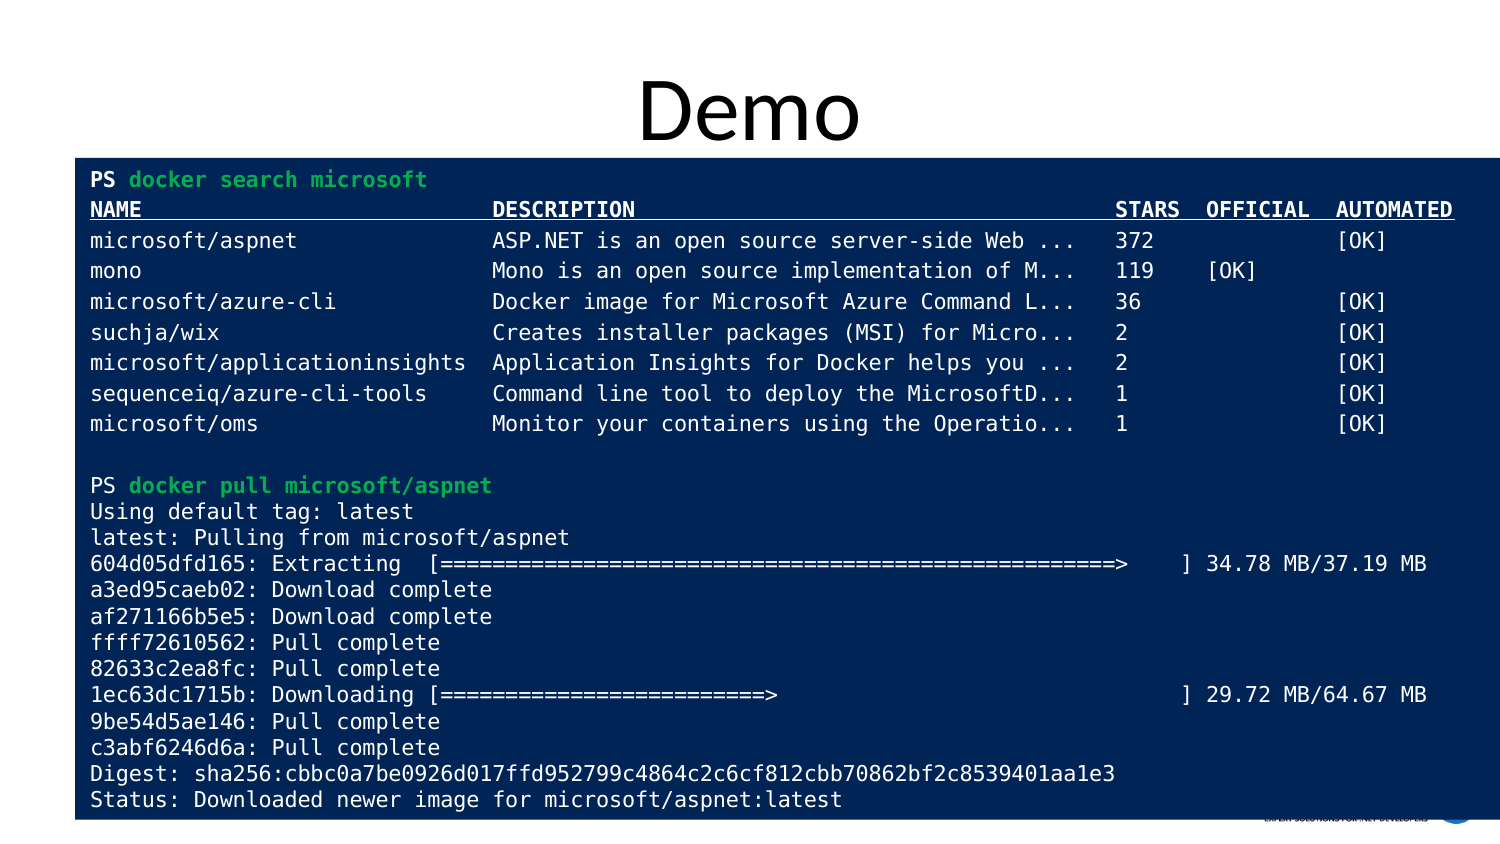

# Demo
PS docker search microsoft
NAME                           DESCRIPTION                                     STARS  OFFICIAL  AUTOMATED
microsoft/aspnet               ASP.NET is an open source server-side Web ...   372              [OK]
mono                           Mono is an open source implementation of M...   119    [OK]
microsoft/azure-cli            Docker image for Microsoft Azure Command L...   36               [OK]
suchja/wix                     Creates installer packages (MSI) for Micro...   2                [OK]
microsoft/applicationinsights  Application Insights for Docker helps you ...   2                [OK]
sequenceiq/azure-cli-tools     Command line tool to deploy the MicrosoftD...   1                [OK]
microsoft/oms                  Monitor your containers using the Operatio...   1                [OK]

PS docker pull microsoft/aspnet
Using default tag: latest
latest: Pulling from microsoft/aspnet
604d05dfd165: Extracting  [====================================================>    ] 34.78 MB/37.19 MB
a3ed95caeb02: Download complete
af271166b5e5: Download complete
ffff72610562: Pull complete
82633c2ea8fc: Pull complete
1ec63dc1715b: Downloading [=========================>                               ] 29.72 MB/64.67 MB
9be54d5ae146: Pull complete
c3abf6246d6a: Pull complete
Digest: sha256:cbbc0a7be0926d017ffd952799c4864c2c6cf812cbb70862bf2c8539401aa1e3
Status: Downloaded newer image for microsoft/aspnet:latest